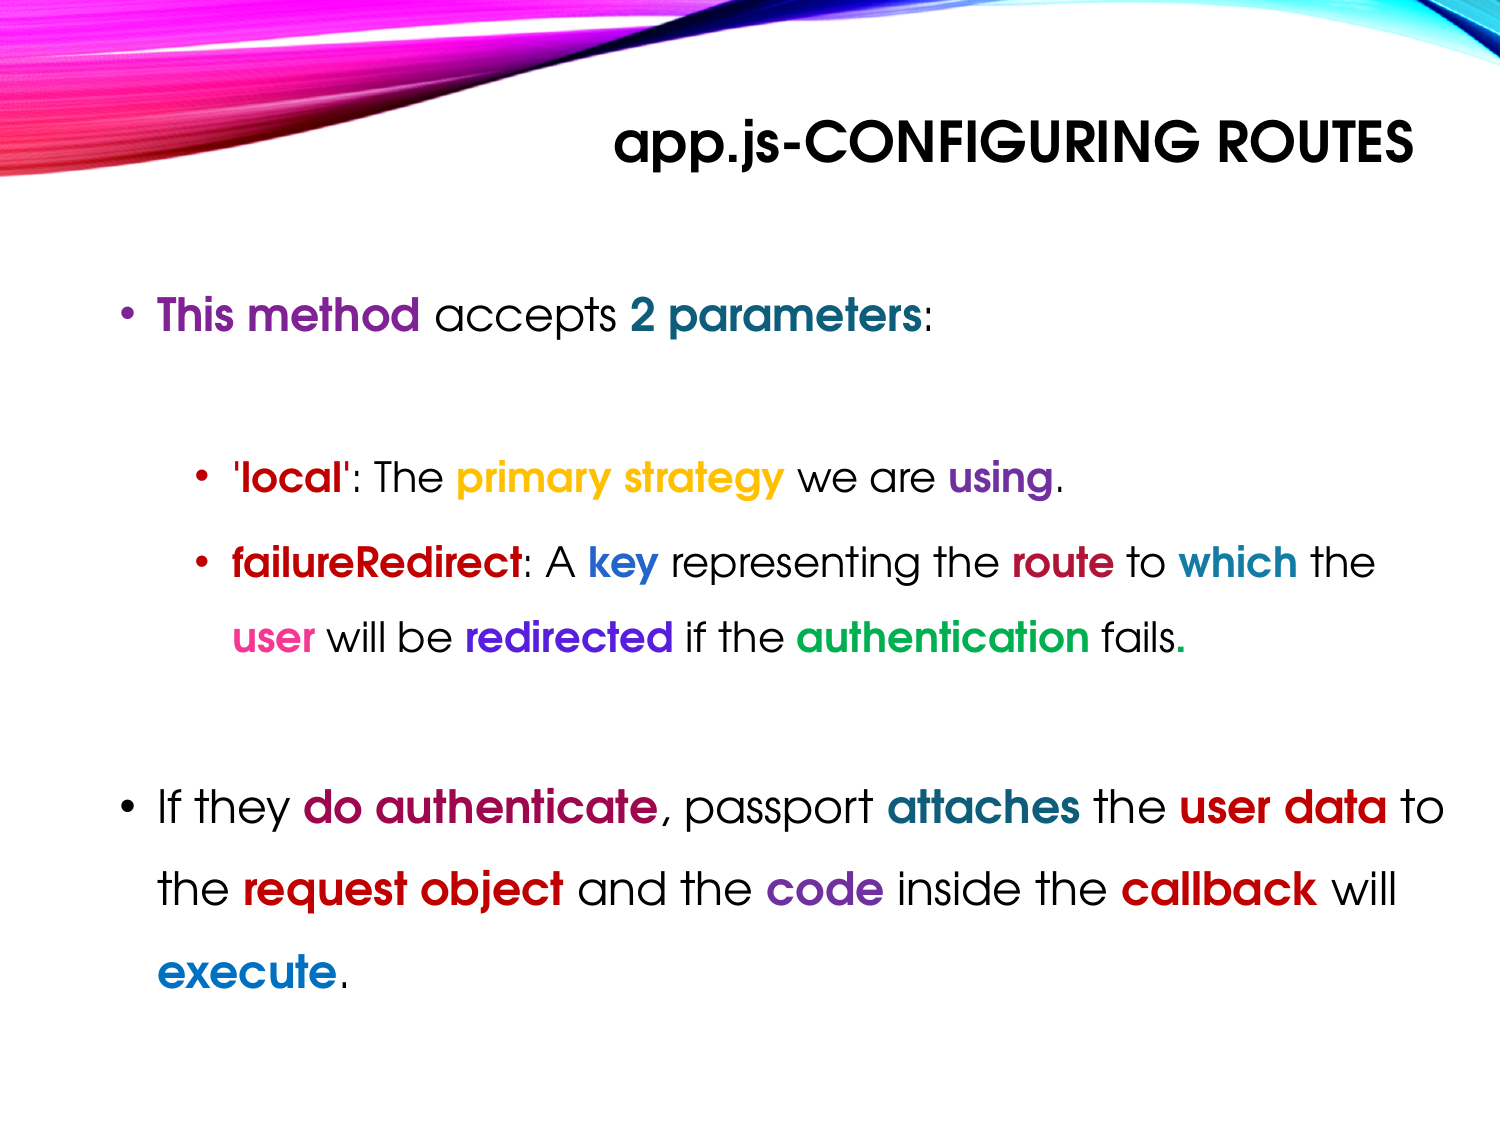

# app.js-configuring routes
This method accepts 2 parameters:

'local': The primary strategy we are using.
failureRedirect: A key representing the route to which the user will be redirected if the authentication fails.

If they do authenticate, passport attaches the user data to the request object and the code inside the callback will execute.